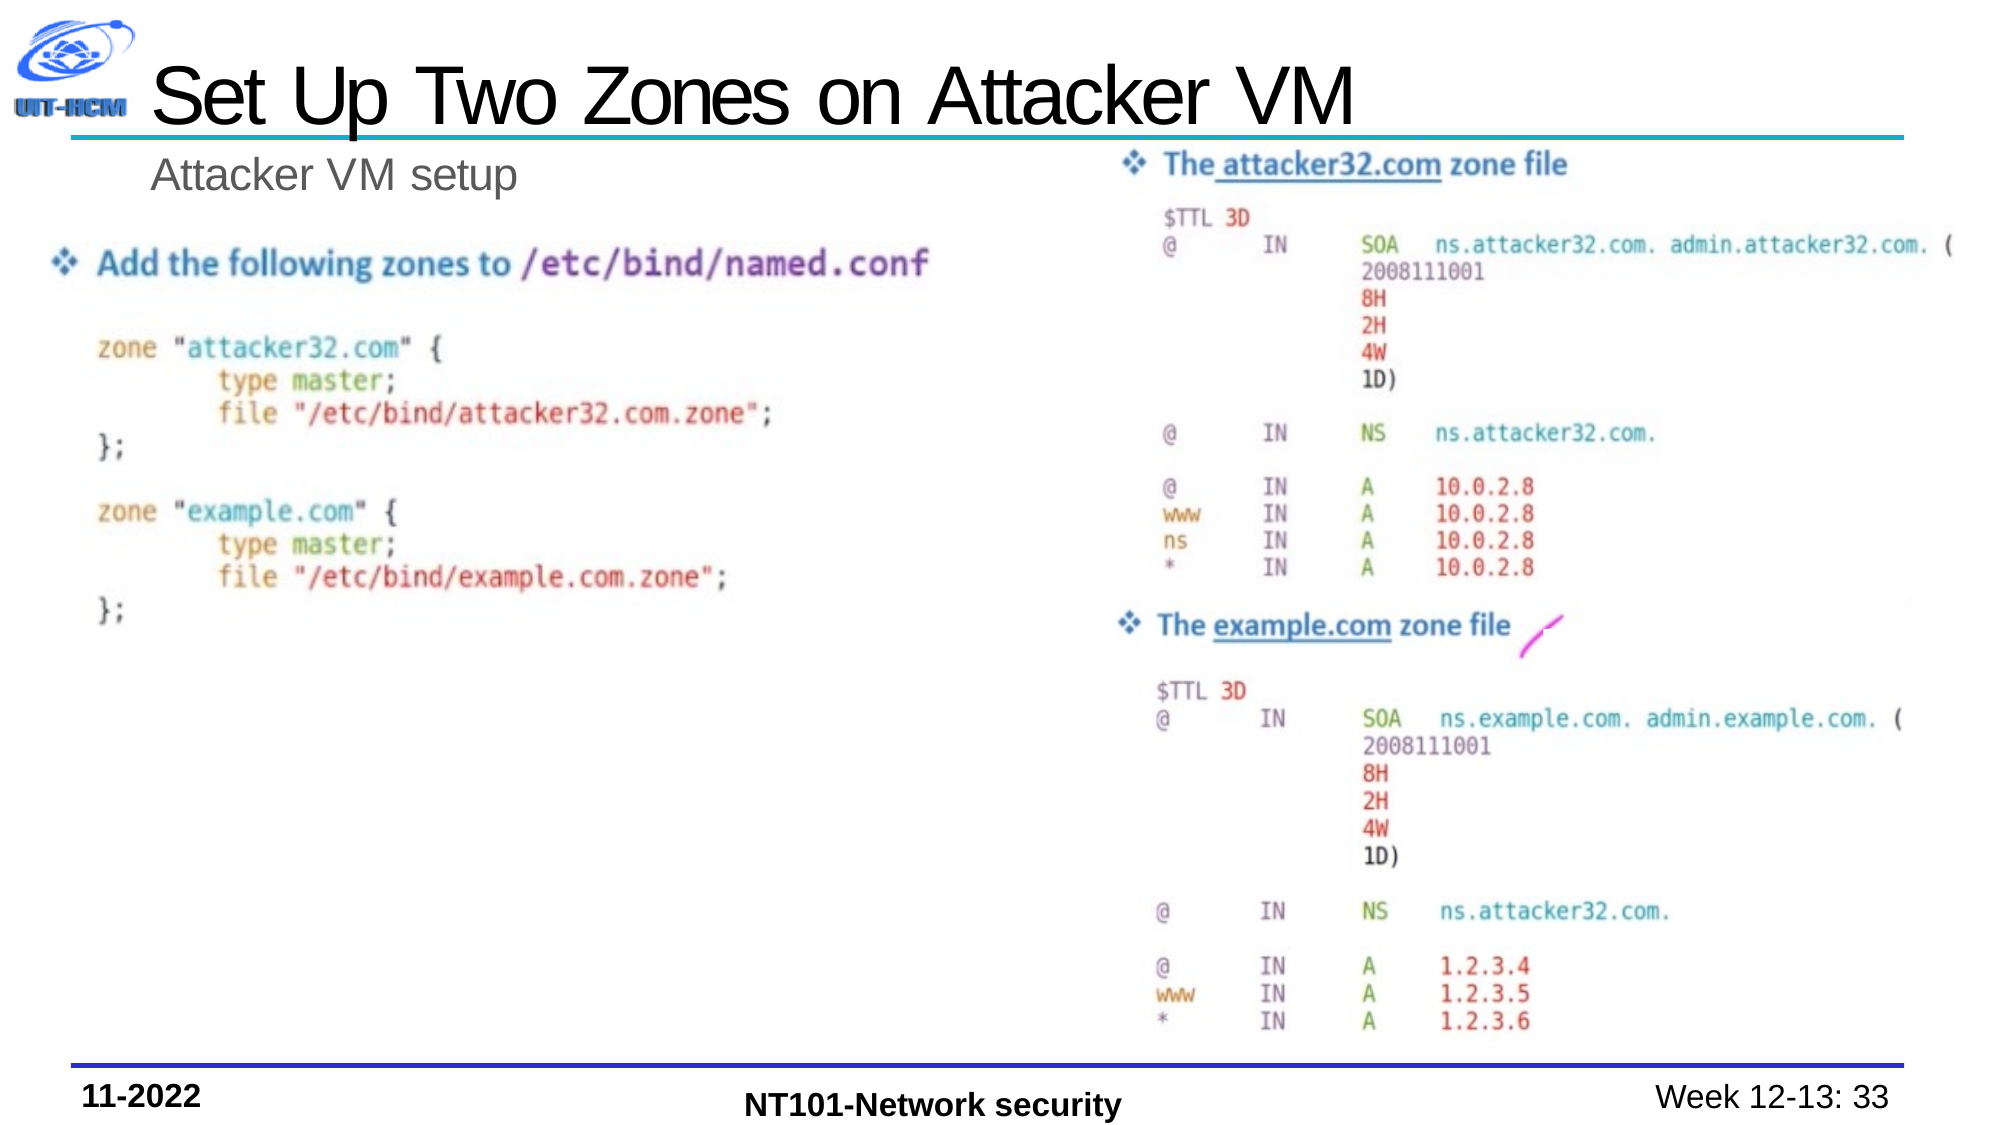

# Set Up Two Zones on Attacker VM
Attacker VM setup